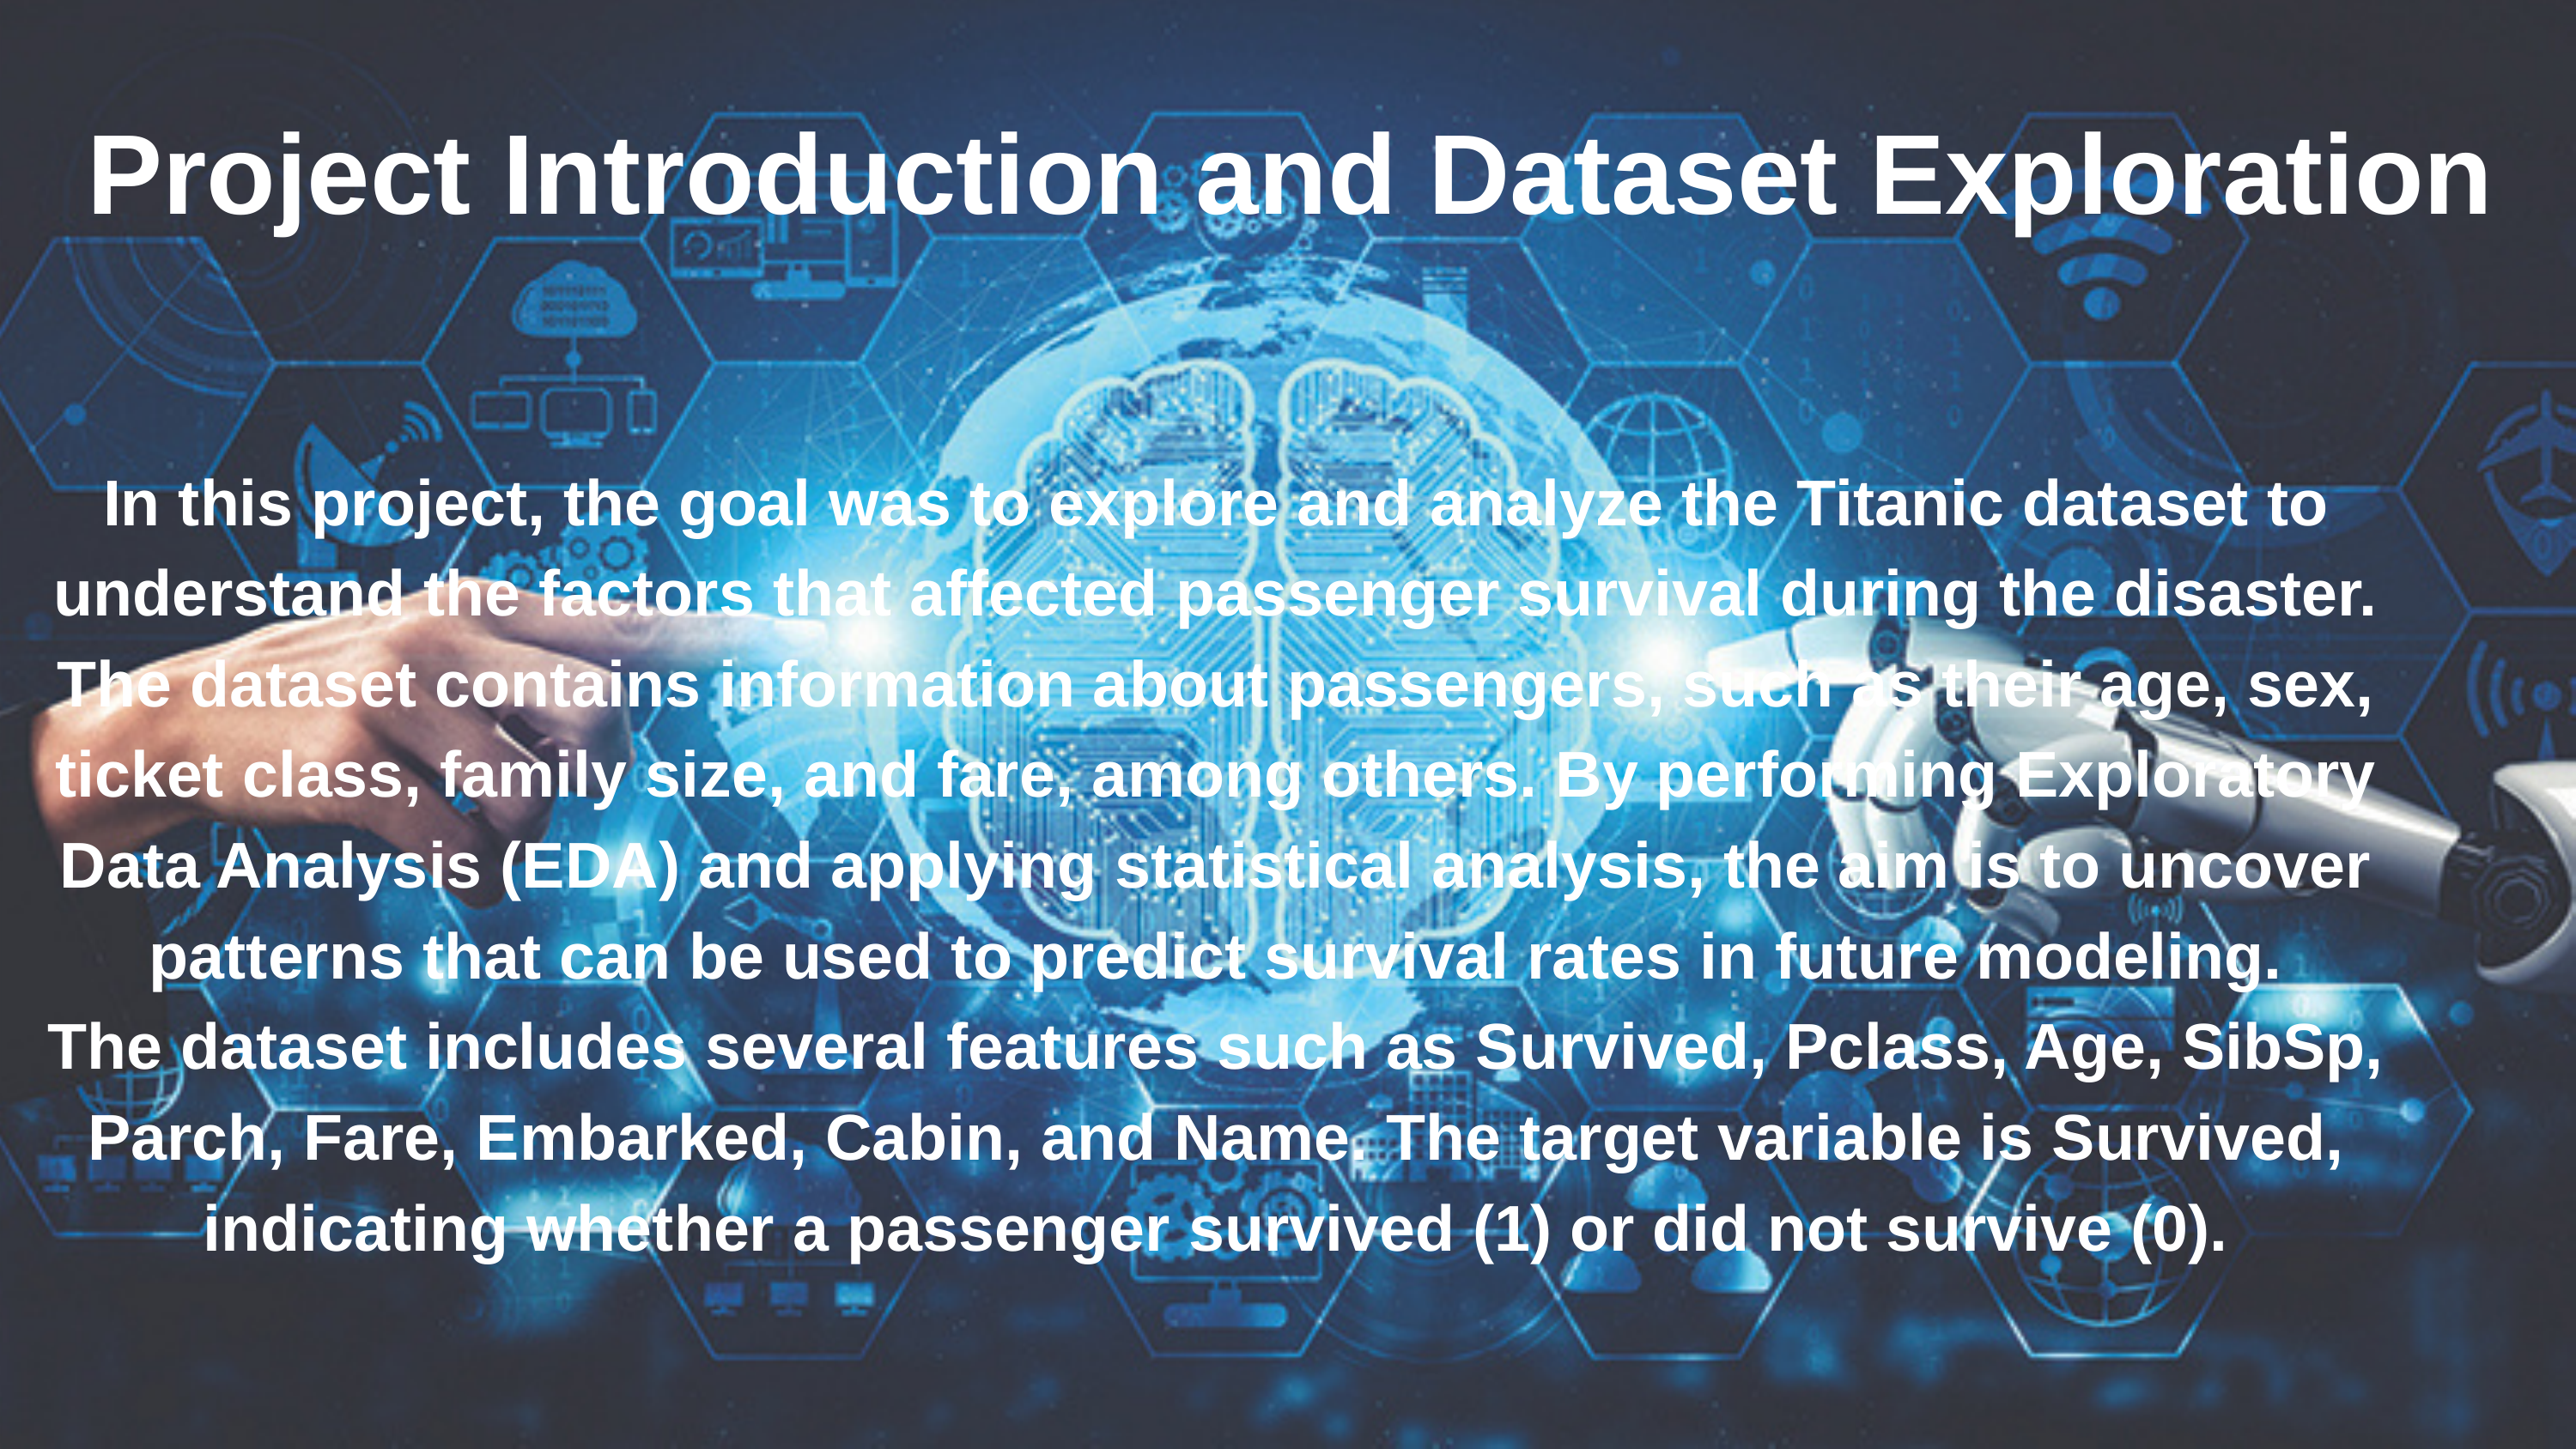

Project Introduction and Dataset Exploration

In this project, the goal was to explore and analyze the Titanic dataset to understand the factors that affected passenger survival during the disaster. The dataset contains information about passengers, such as their age, sex, ticket class, family size, and fare, among others. By performing Exploratory Data Analysis (EDA) and applying statistical analysis, the aim is to uncover patterns that can be used to predict survival rates in future modeling.
The dataset includes several features such as Survived, Pclass, Age, SibSp, Parch, Fare, Embarked, Cabin, and Name. The target variable is Survived, indicating whether a passenger survived (1) or did not survive (0).